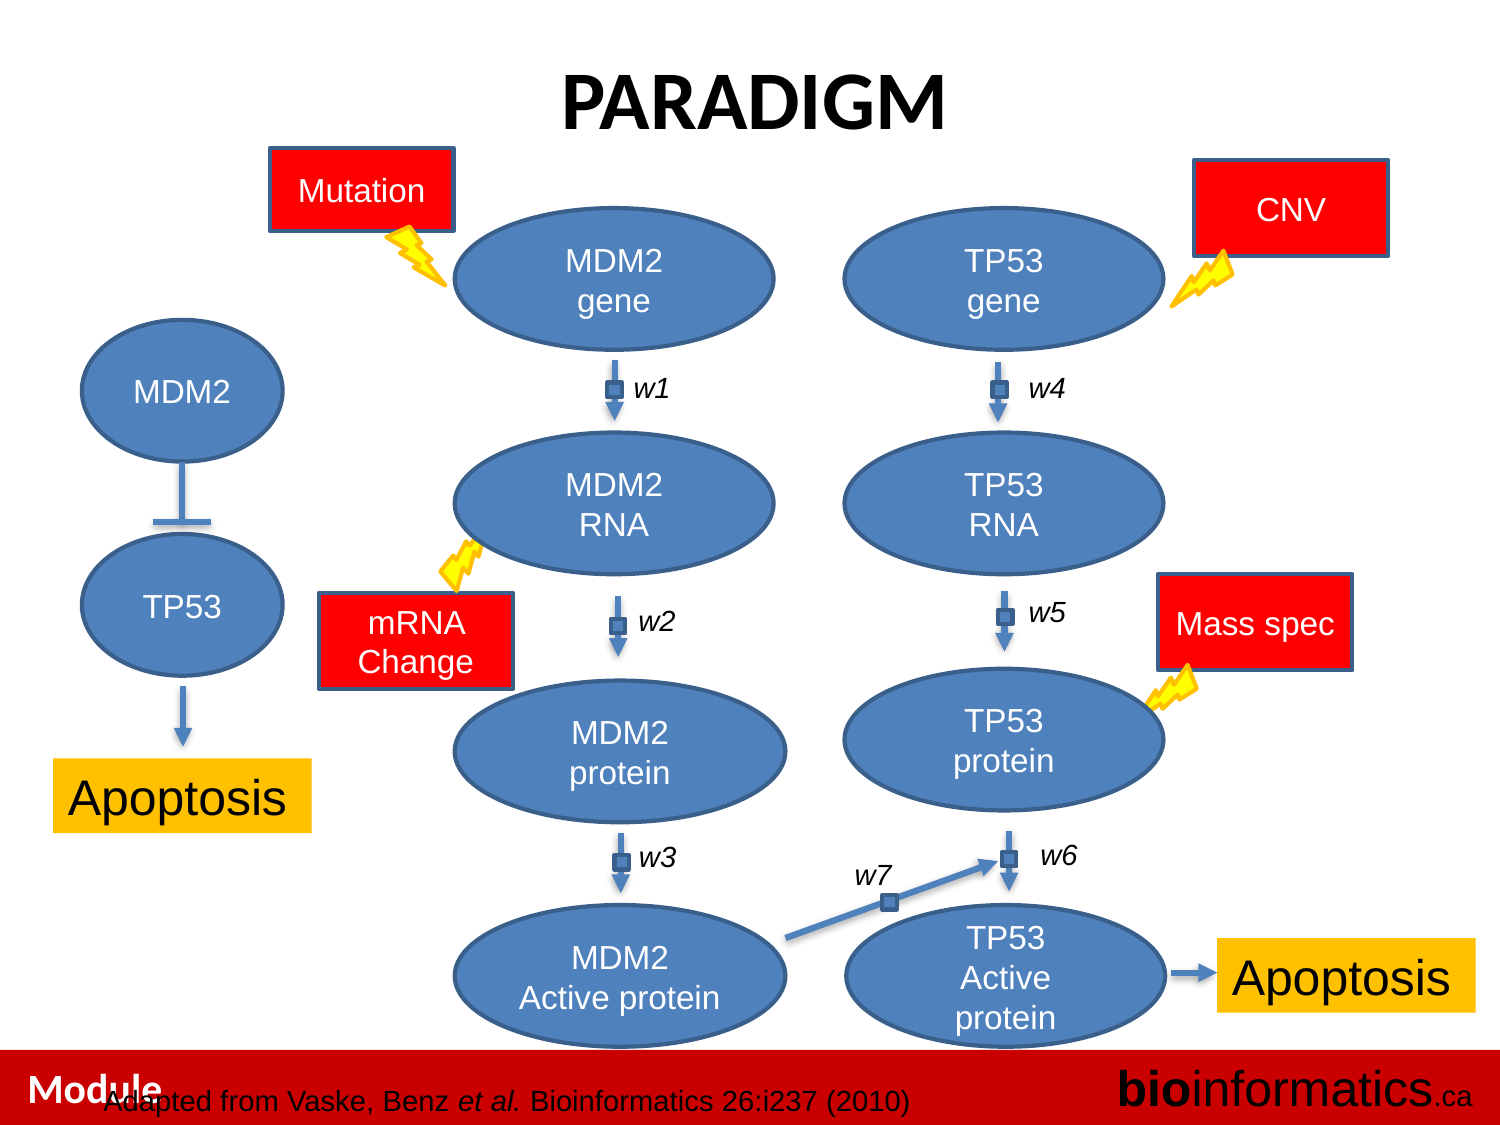

# PARADIGM
Mutation
CNV

Mass spec
mRNA Change

MDM2
gene
TP53
gene
w1
w4

MDM2
RNA
TP53
RNA
w5
w2

TP53
protein
MDM2
protein
w6
w3
w7

MDM2
Active protein
TP53
Active protein
Apoptosis
MDM2
TP53
Apoptosis
Adapted from Vaske, Benz et al. Bioinformatics 26:i237 (2010)